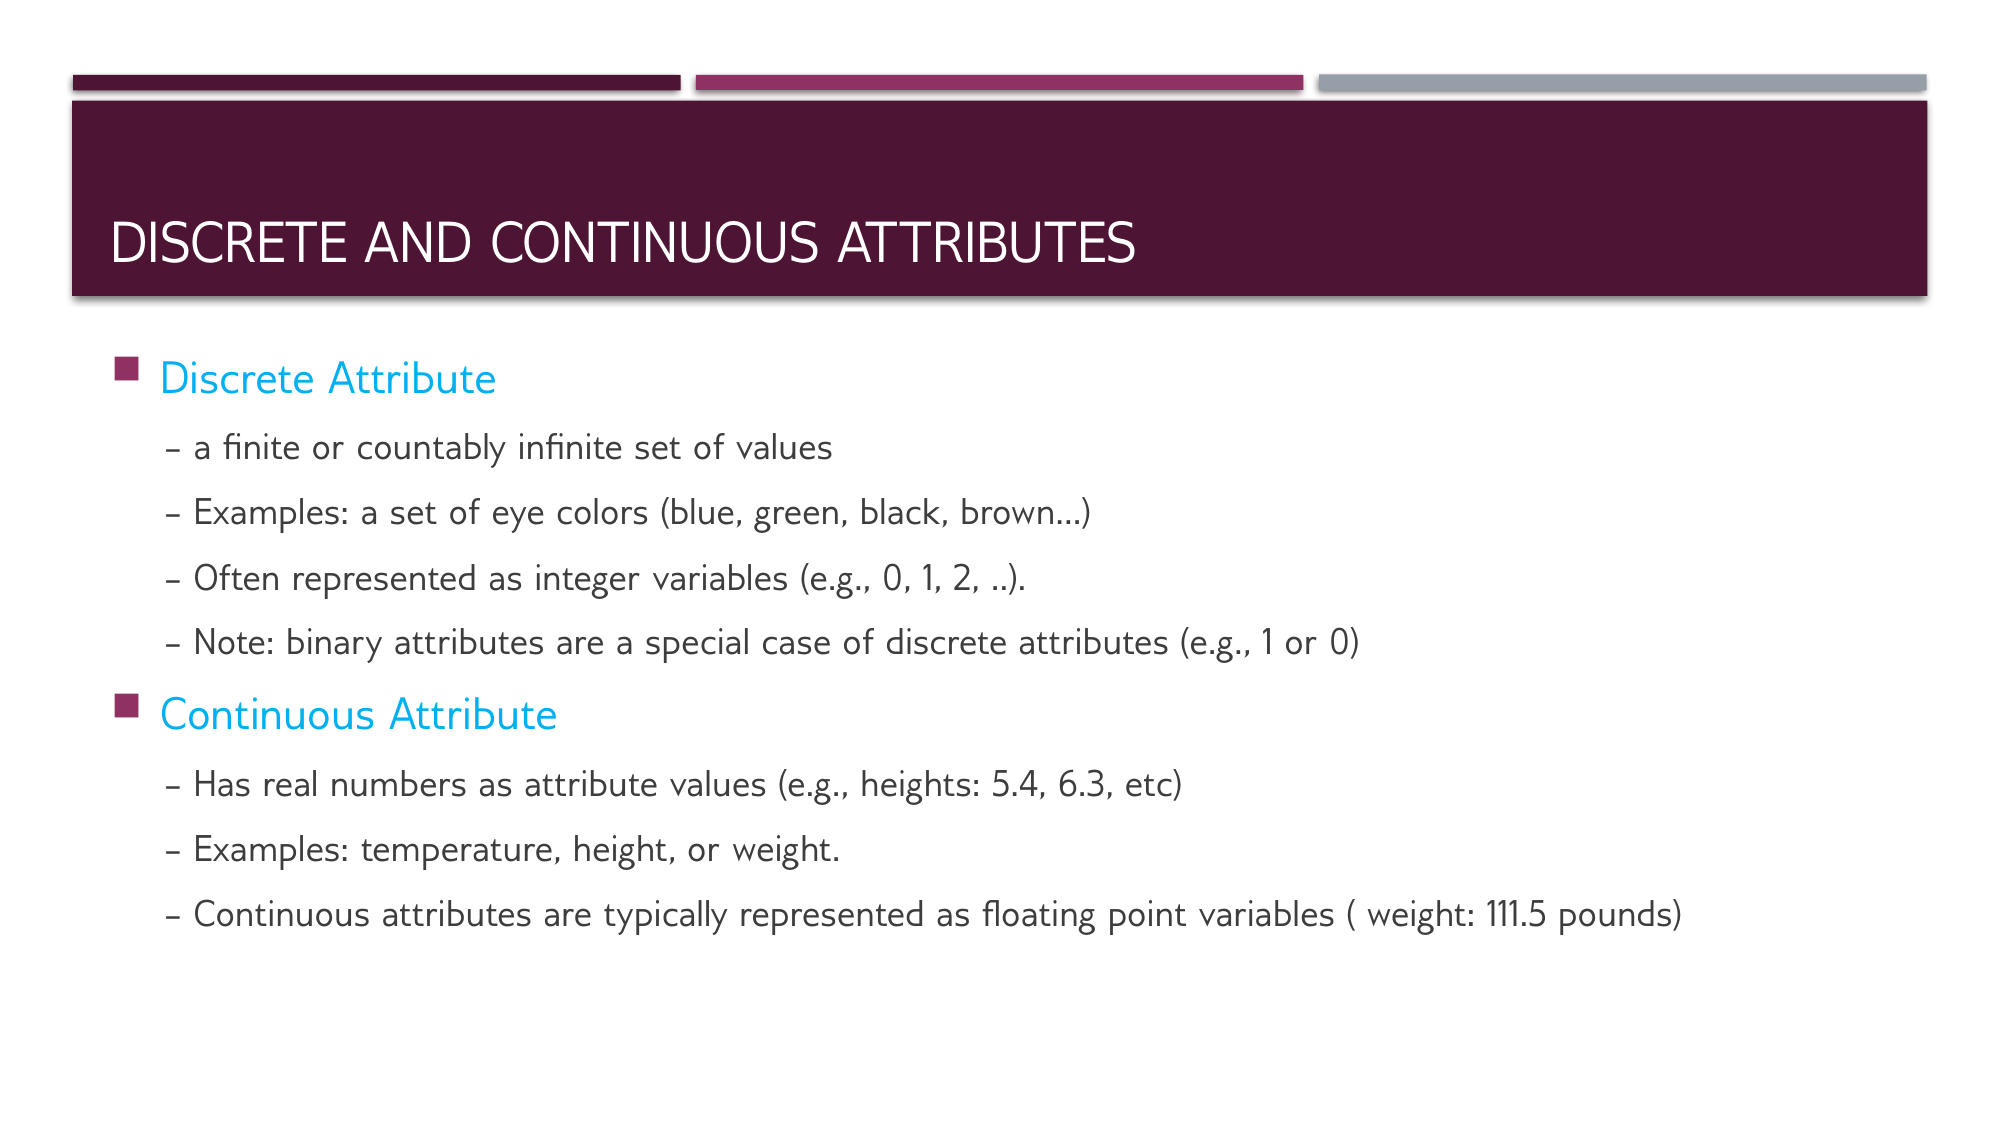

# Discrete and Continuous Attributes
Discrete Attribute
– a finite or countably infinite set of values
– Examples: a set of eye colors (blue, green, black, brown…)
– Often represented as integer variables (e.g., 0, 1, 2, ..).
– Note: binary attributes are a special case of discrete attributes (e.g., 1 or 0)
Continuous Attribute
– Has real numbers as attribute values (e.g., heights: 5.4, 6.3, etc)
– Examples: temperature, height, or weight.
– Continuous attributes are typically represented as floating point variables ( weight: 111.5 pounds)